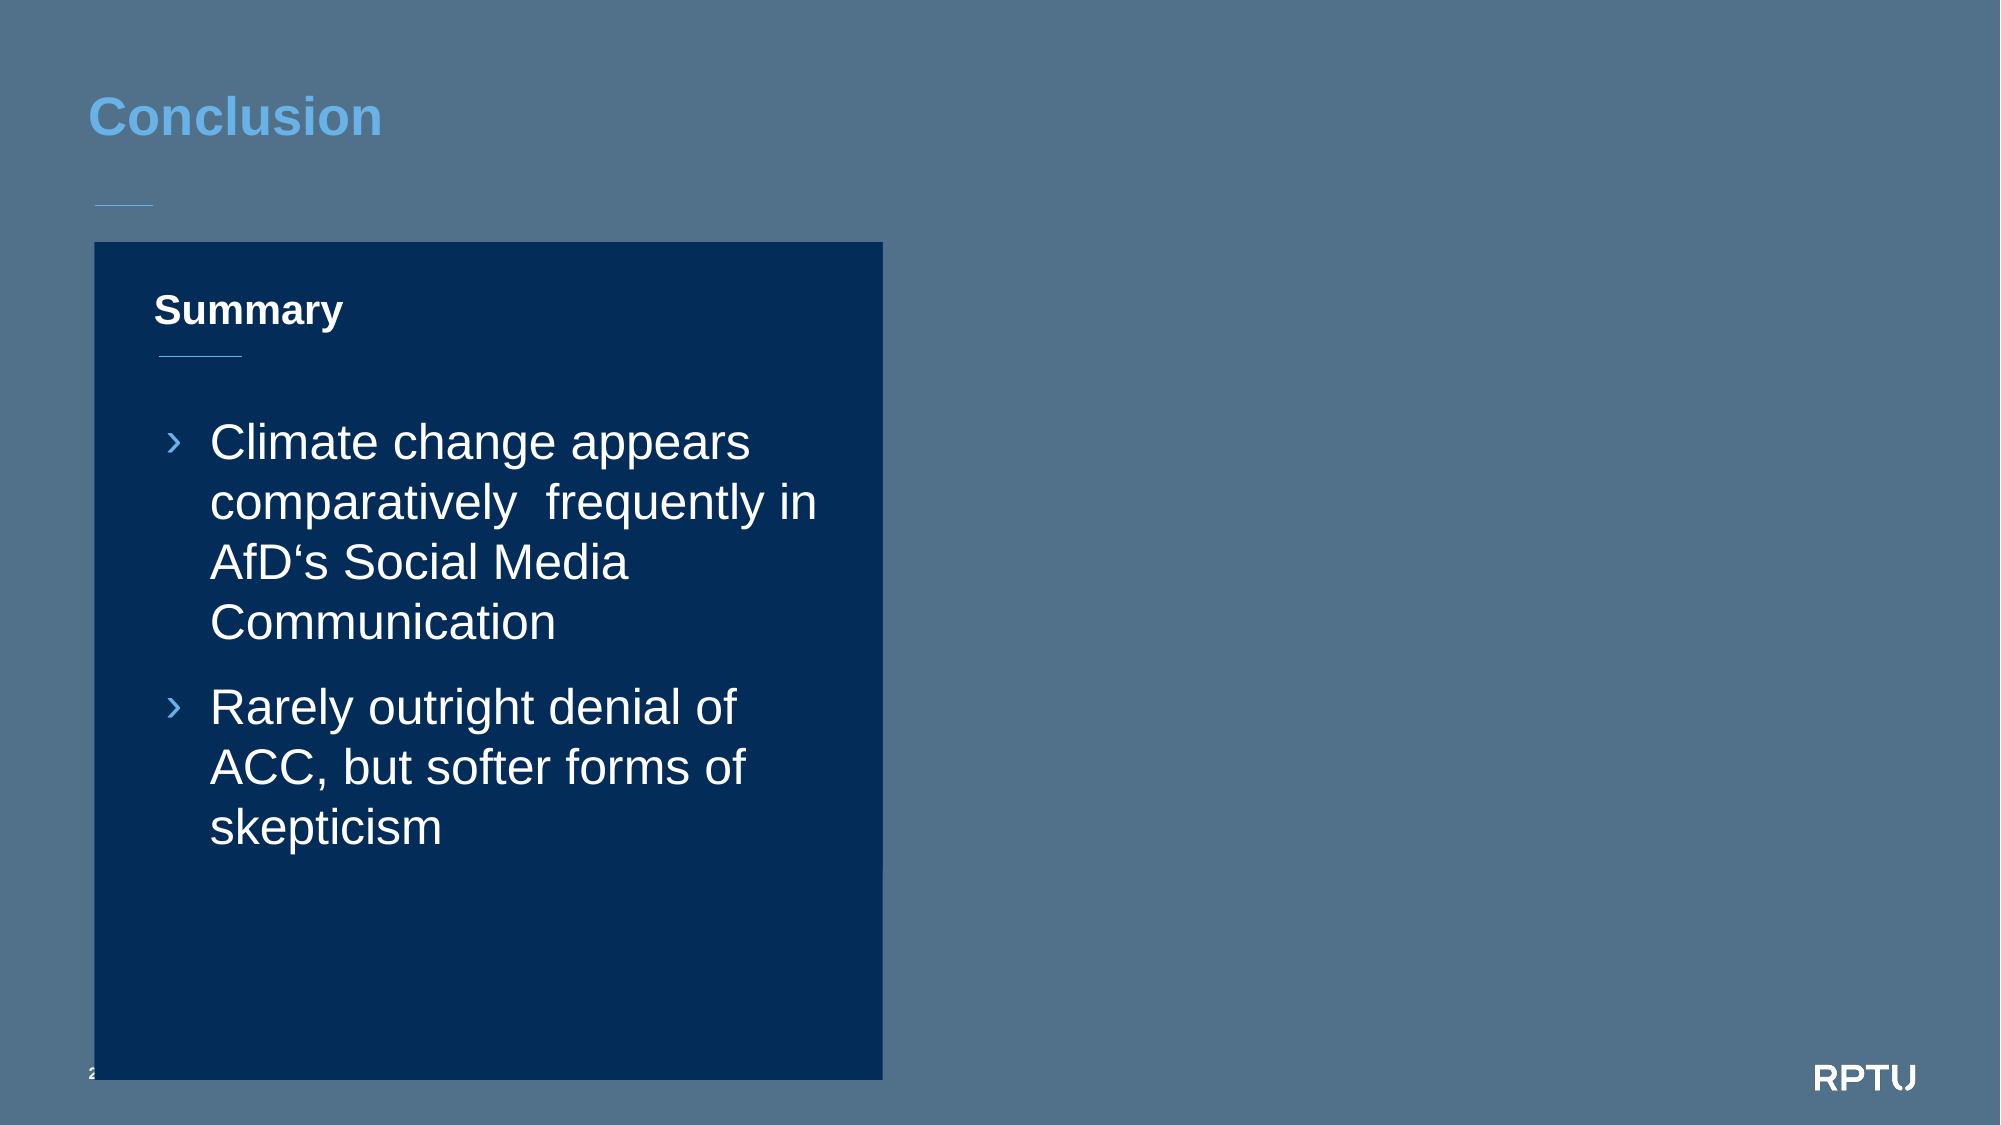

# Conclusion

Summary
Climate change appears comparatively  frequently in AfD‘s Social Media Communication
Rarely outright denial of ACC, but softer forms of skepticism

25
25